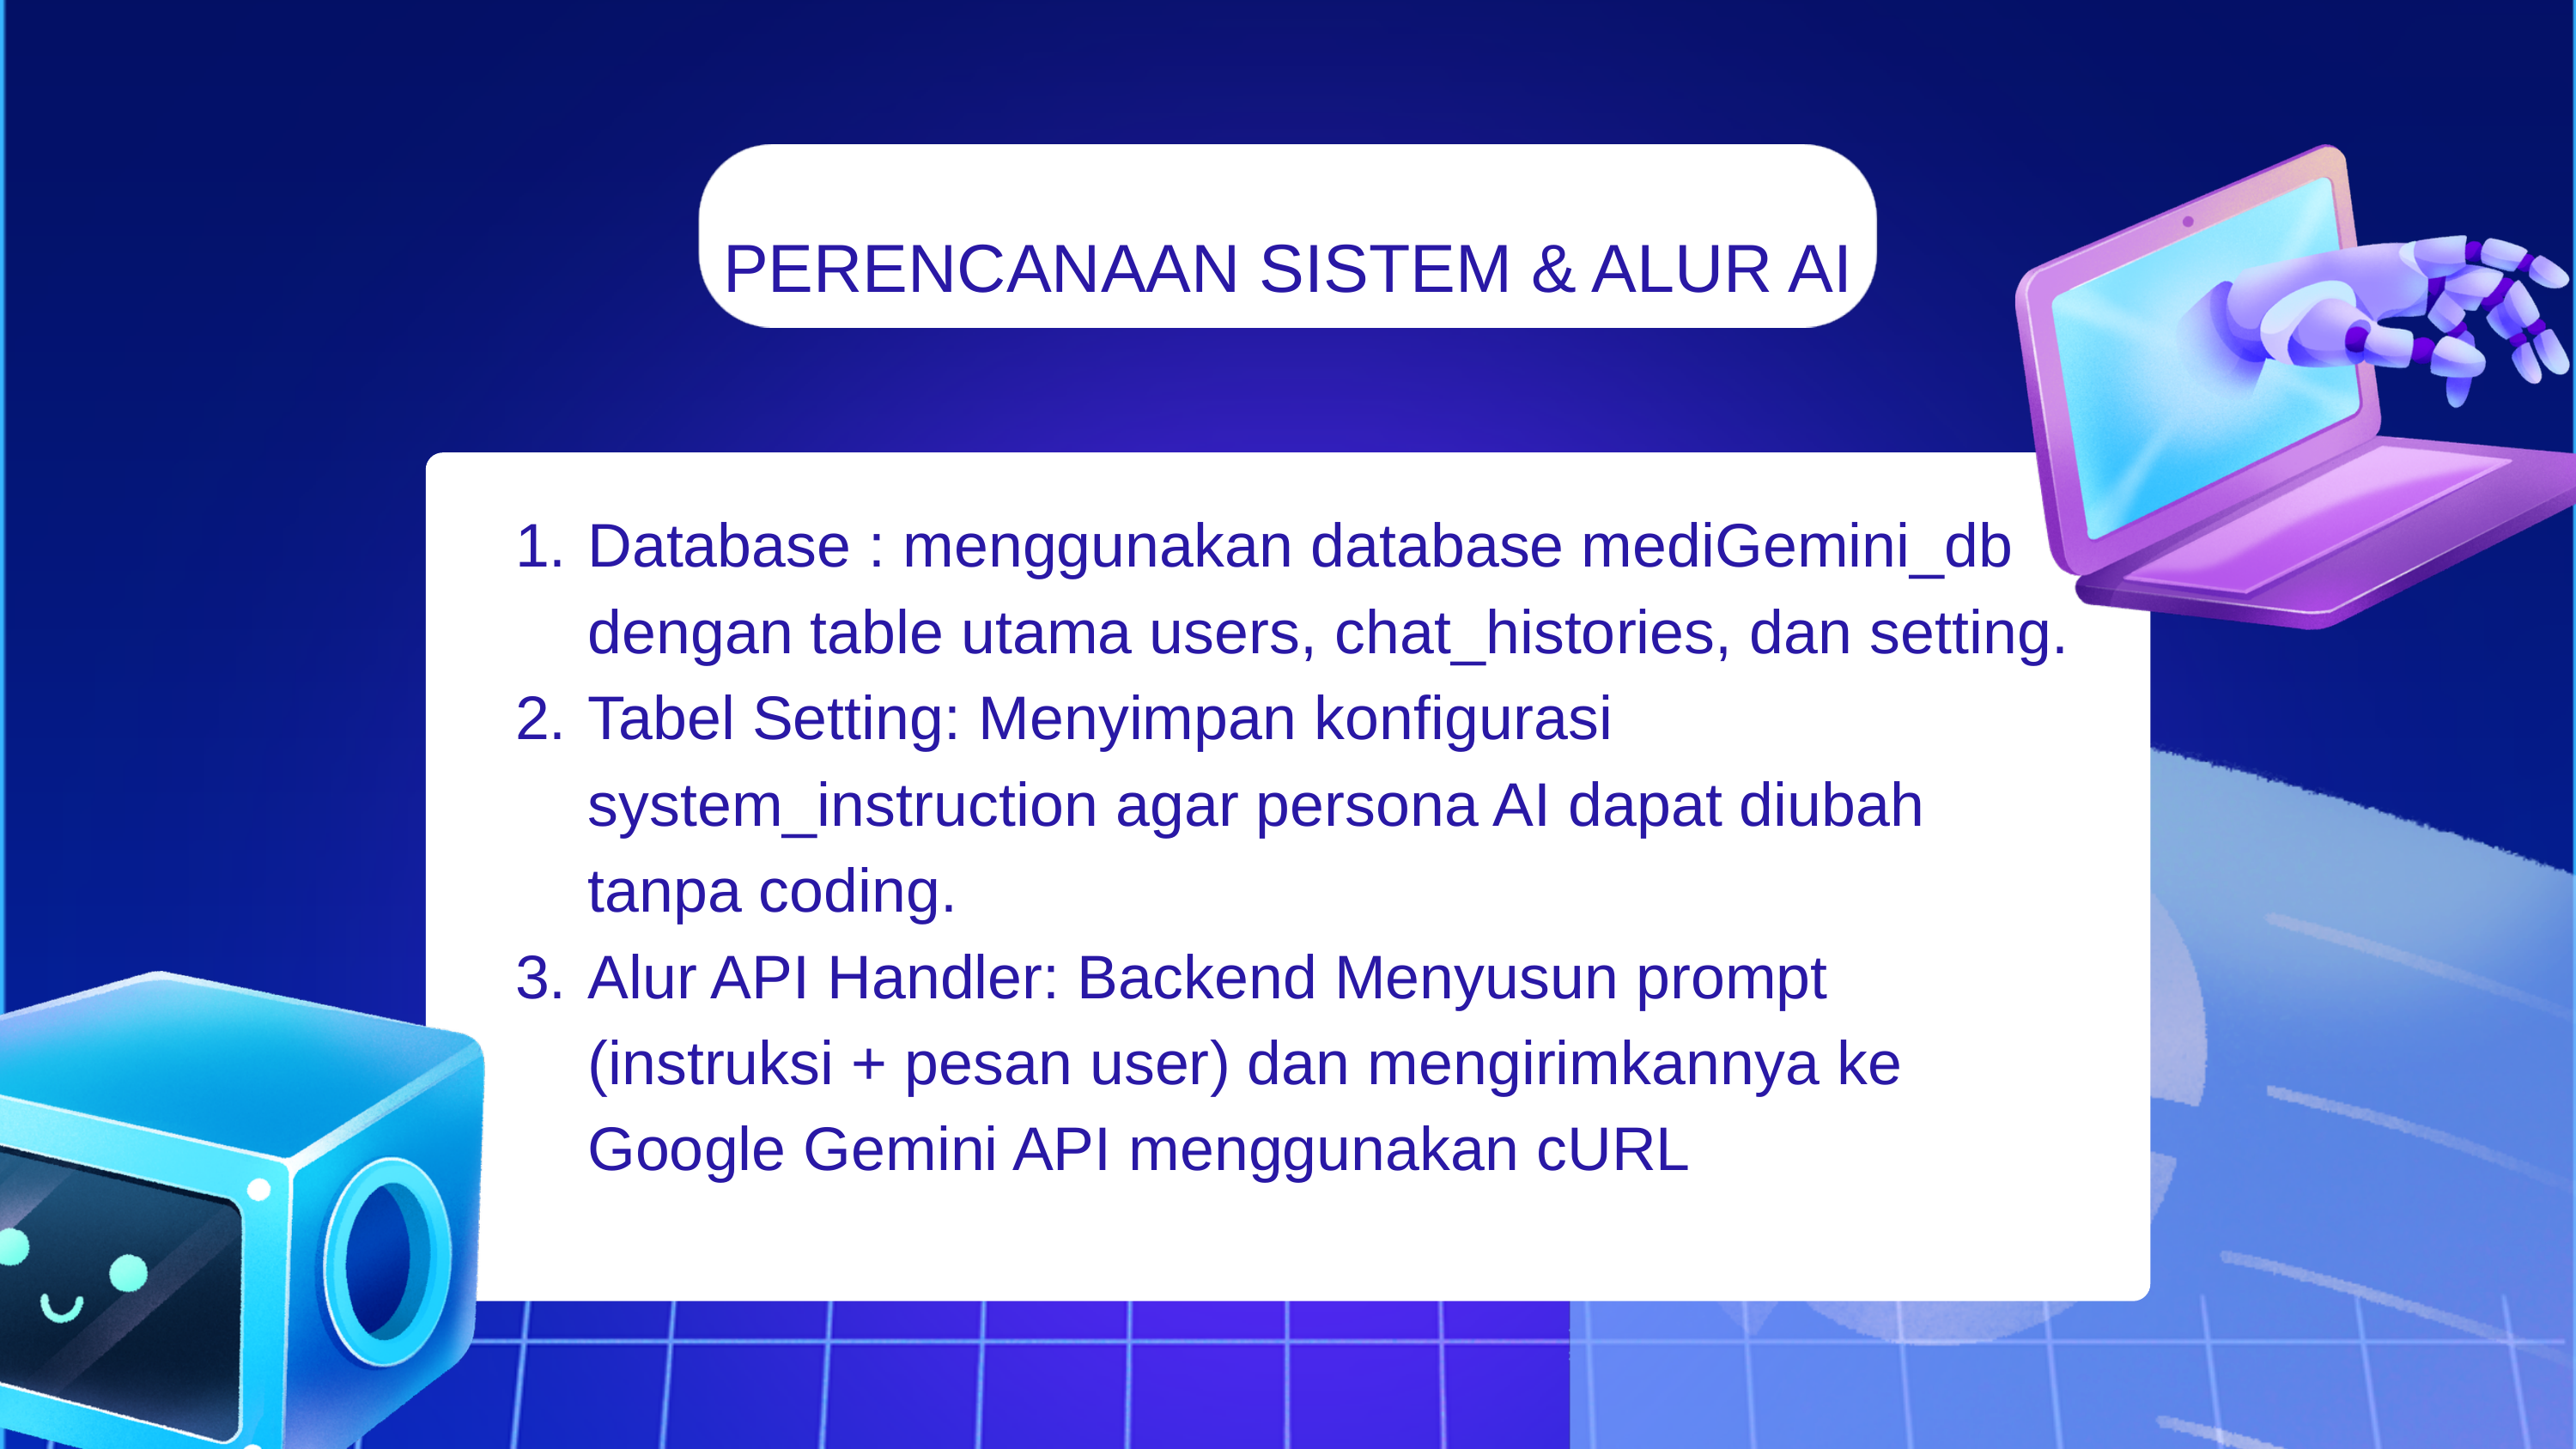

PERENCANAAN SISTEM & ALUR AI

Database : menggunakan database mediGemini_db dengan table utama users, chat_histories, dan setting.
Tabel Setting: Menyimpan konfigurasi system_instruction agar persona AI dapat diubah tanpa coding.
Alur API Handler: Backend Menyusun prompt (instruksi + pesan user) dan mengirimkannya ke Google Gemini API menggunakan cURL